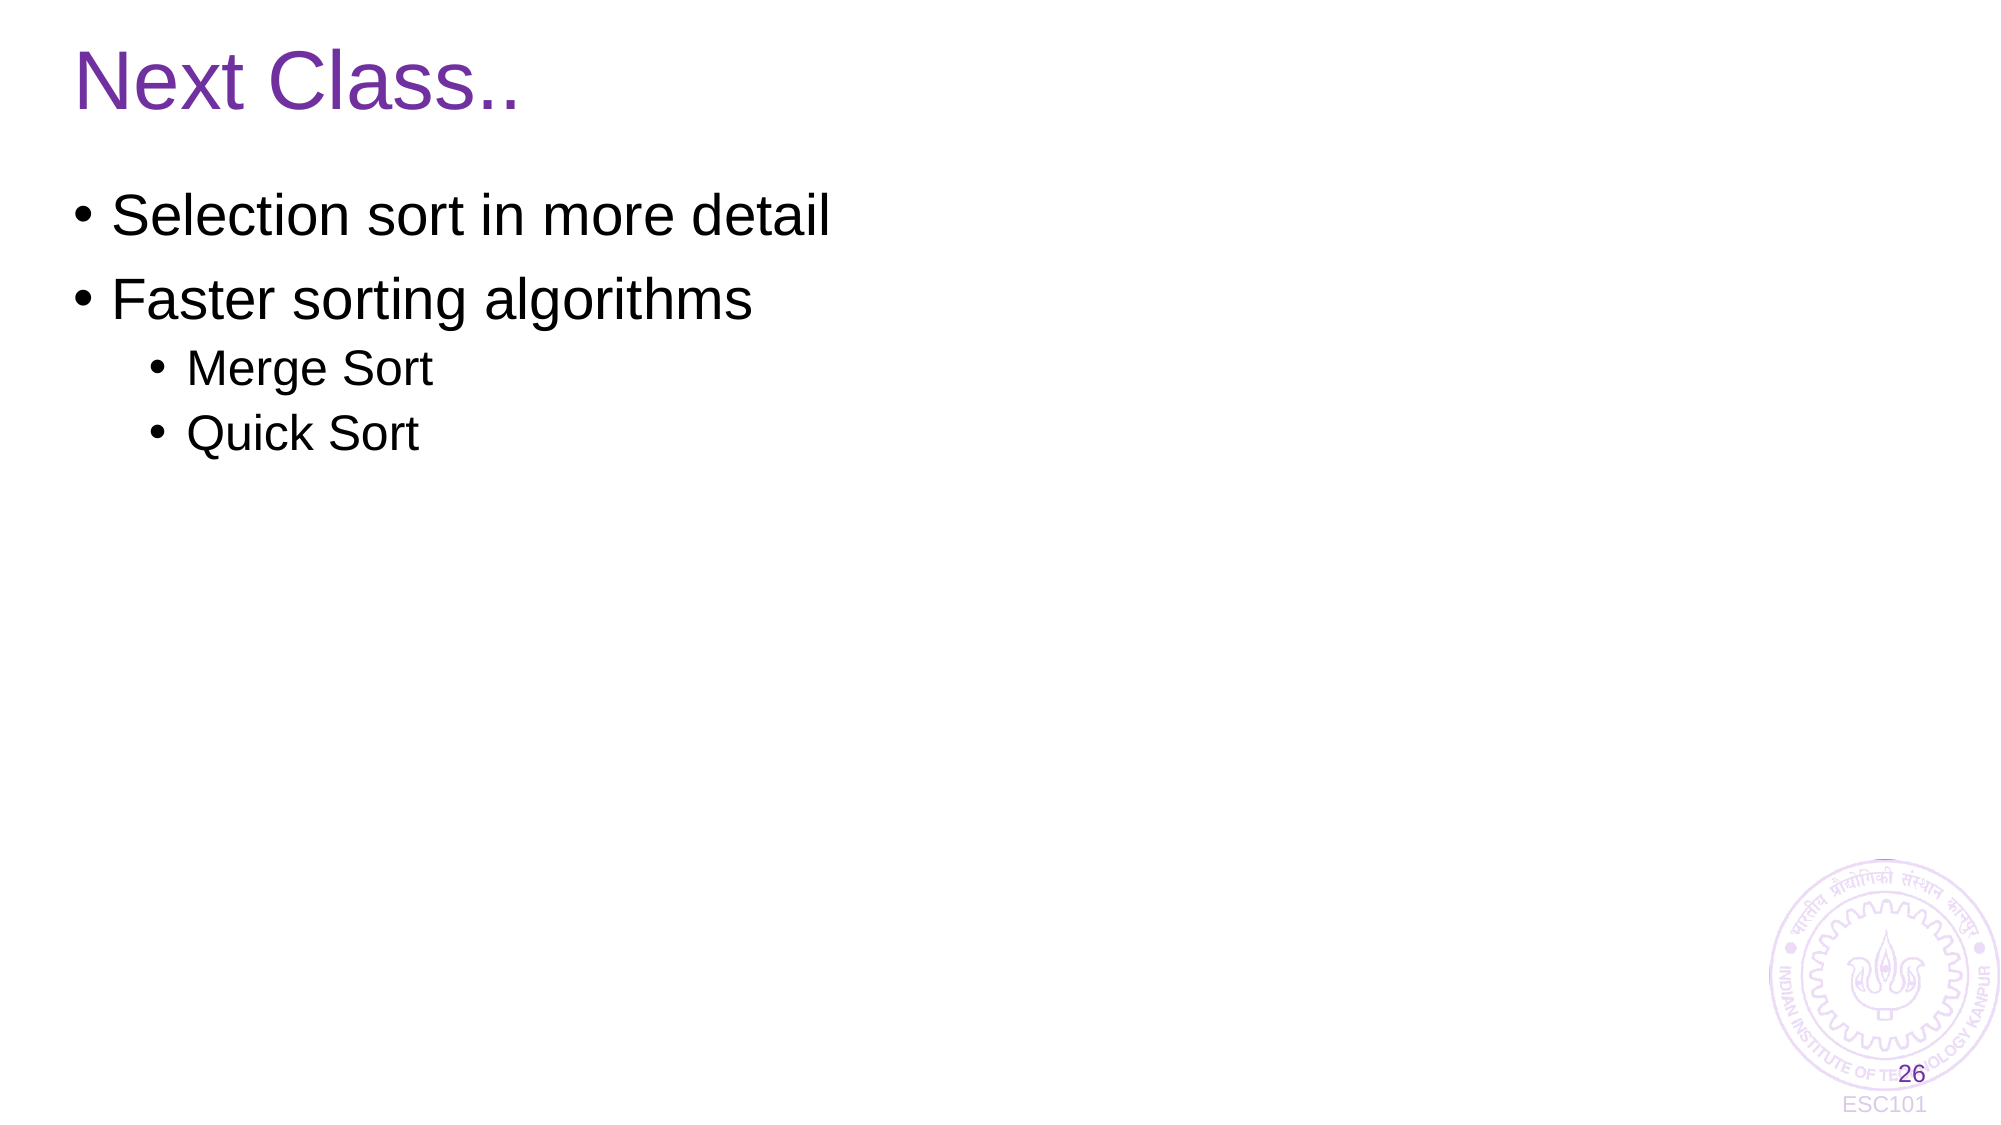

# Next Class..
Selection sort in more detail
Faster sorting algorithms
Merge Sort
Quick Sort
26